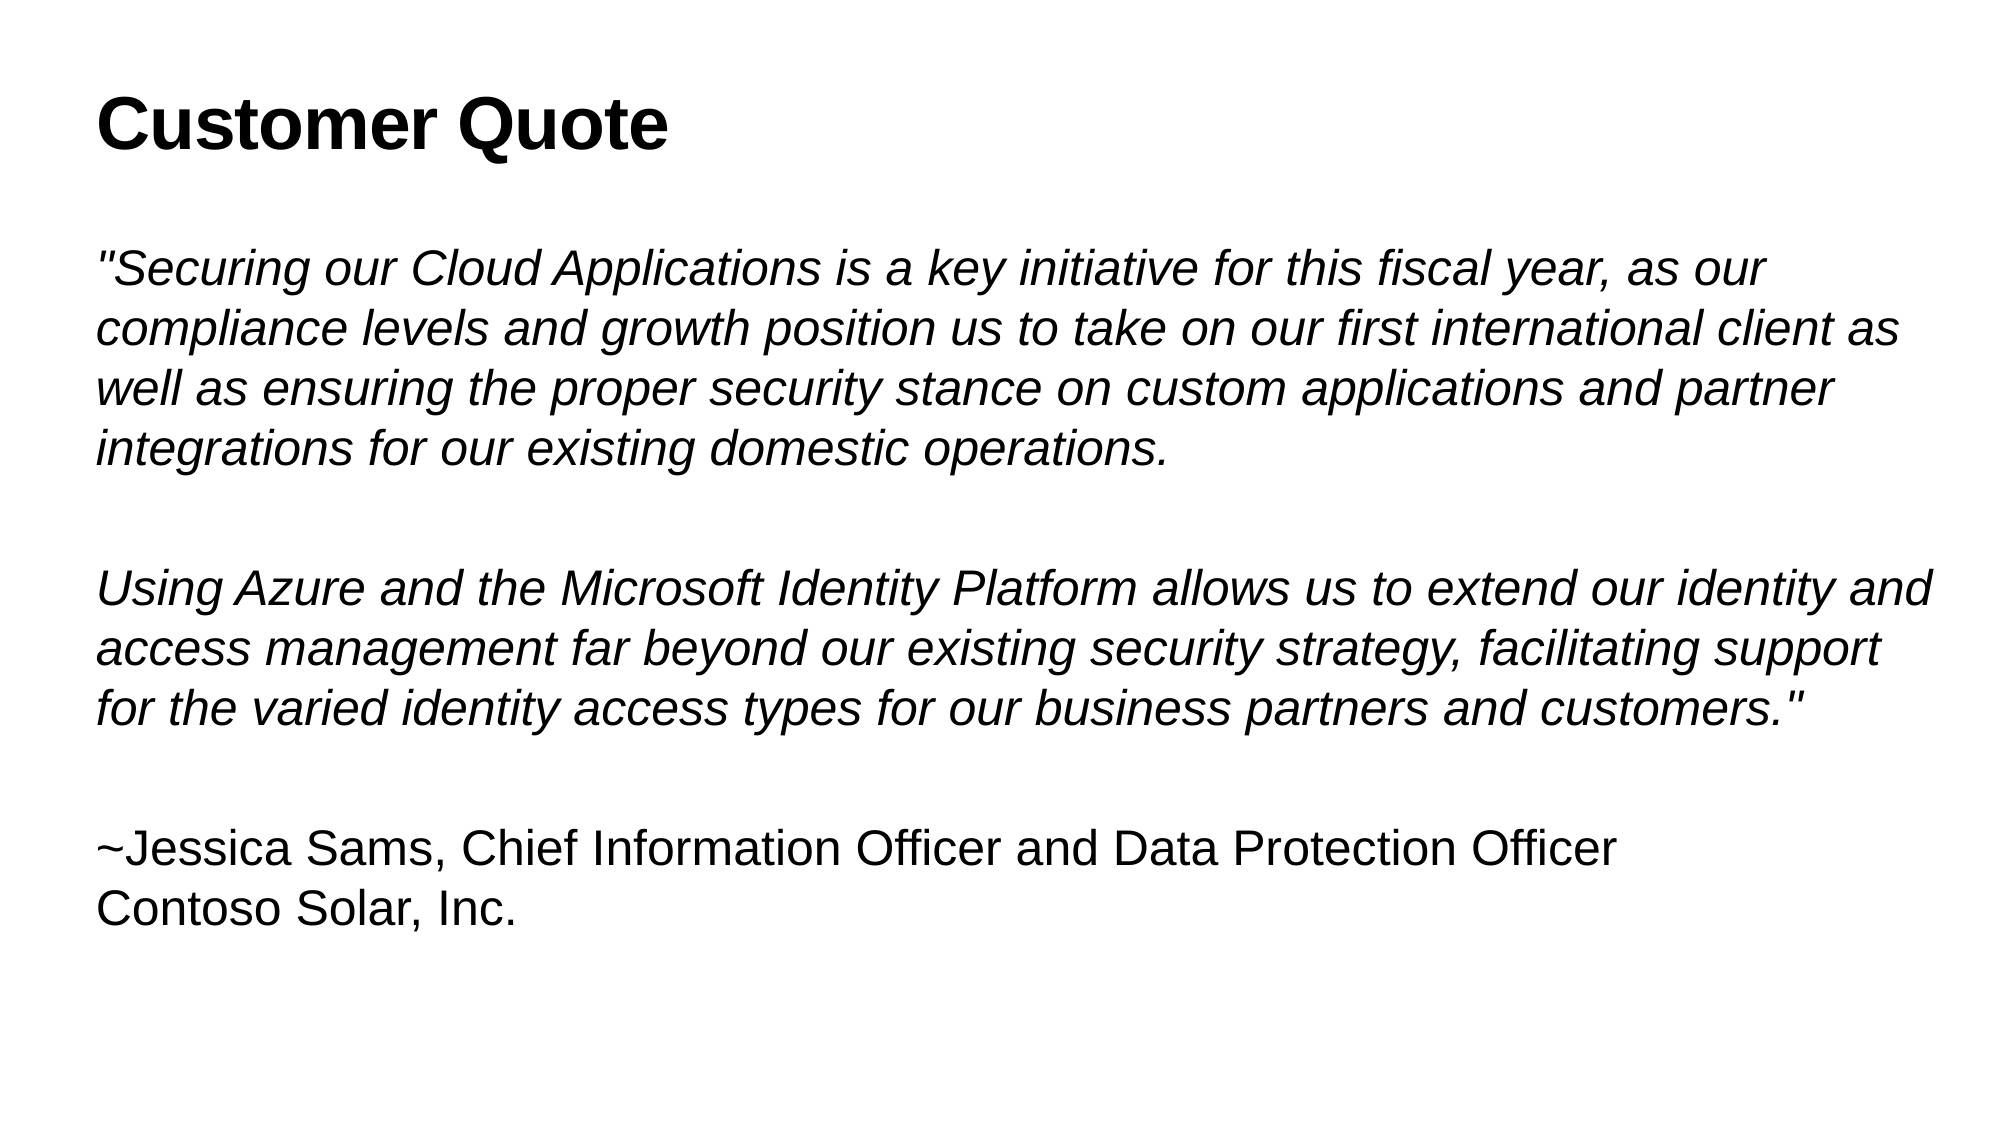

# Customer Quote
"Securing our Cloud Applications is a key initiative for this fiscal year, as our compliance levels and growth position us to take on our first international client as well as ensuring the proper security stance on custom applications and partner integrations for our existing domestic operations.

Using Azure and the Microsoft Identity Platform allows us to extend our identity and access management far beyond our existing security strategy, facilitating support for the varied identity access types for our business partners and customers."

~Jessica Sams, Chief Information Officer and Data Protection Officer
Contoso Solar, Inc.